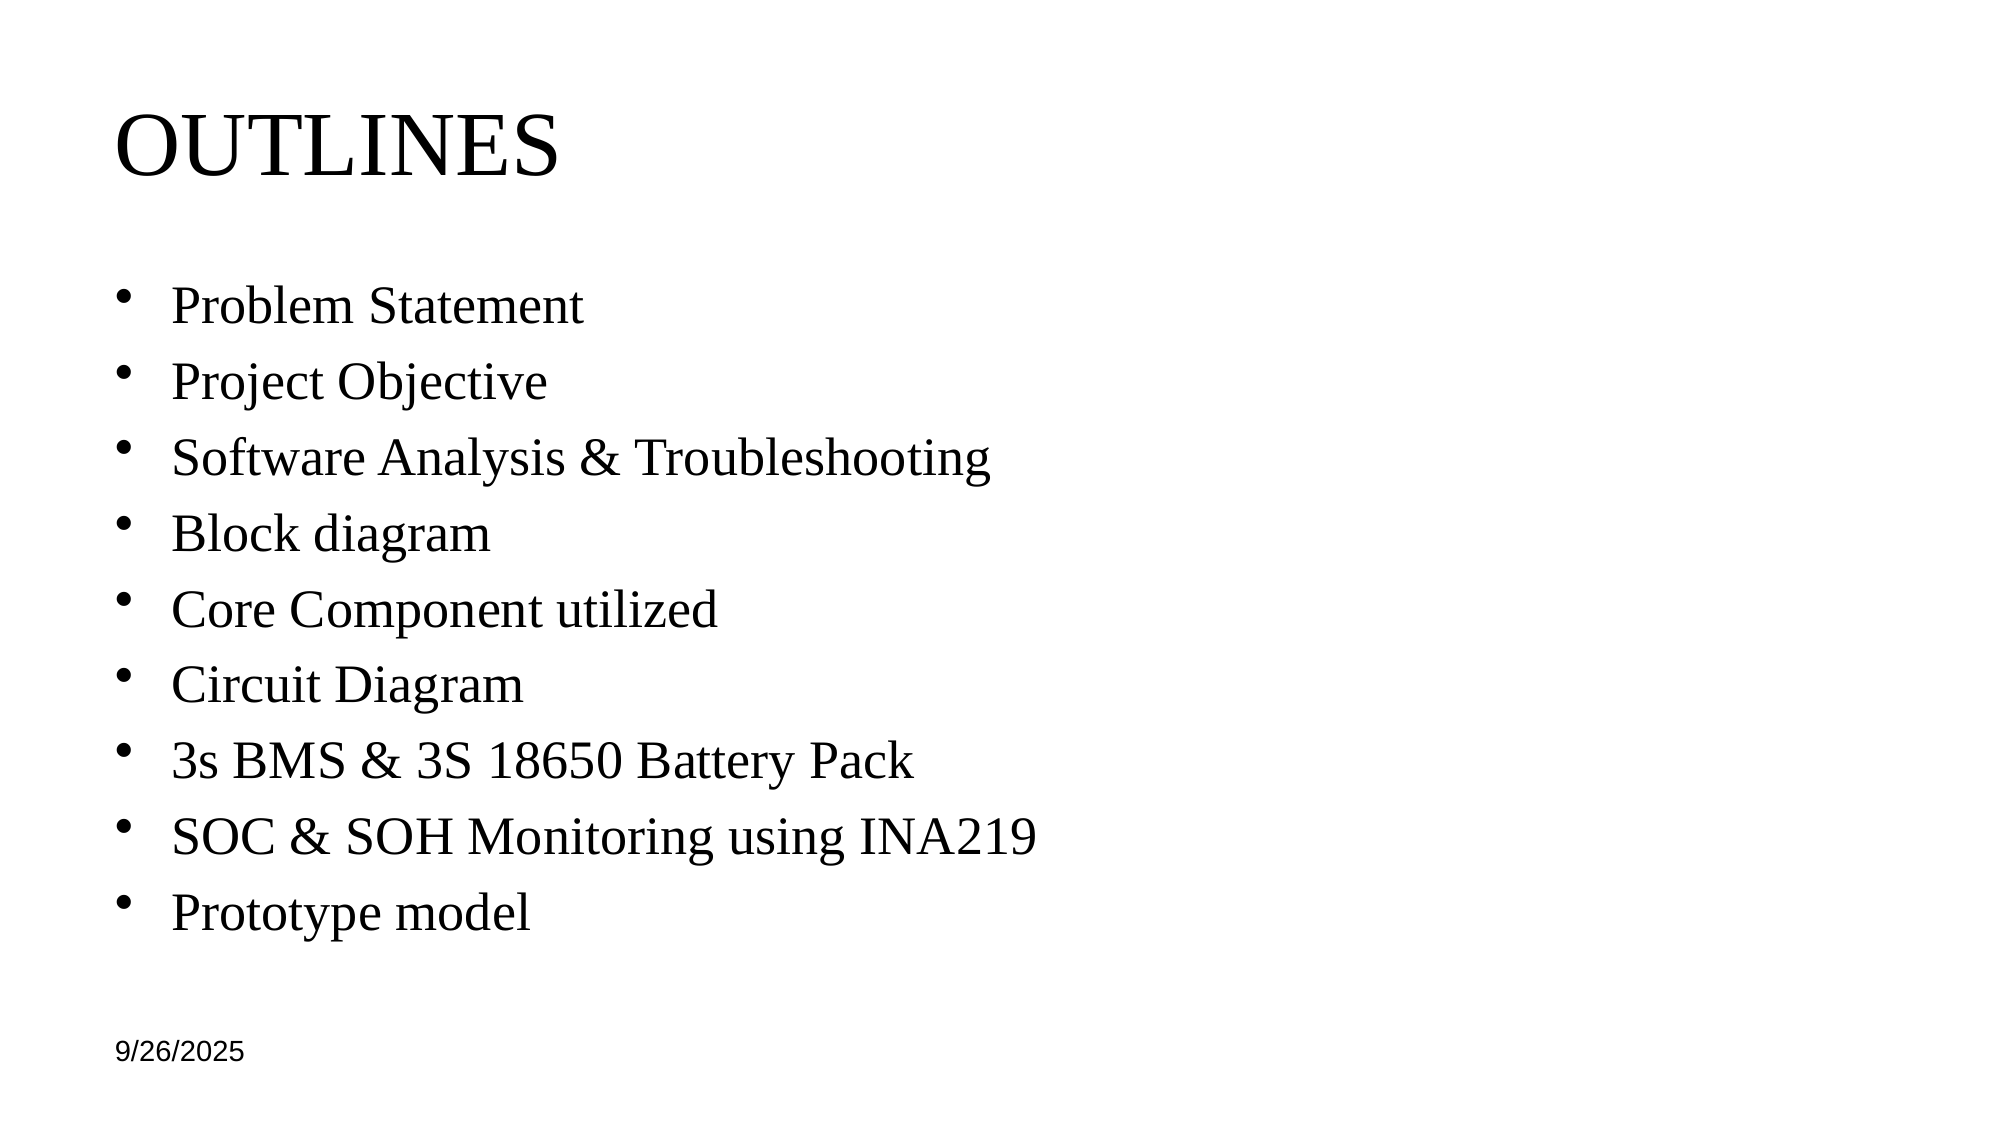

# OUTLINES
Problem Statement
Project Objective
Software Analysis & Troubleshooting
Block diagram
Core Component utilized
Circuit Diagram
3s BMS & 3S 18650 Battery Pack
SOC & SOH Monitoring using INA219
Prototype model

9/26/2025
2